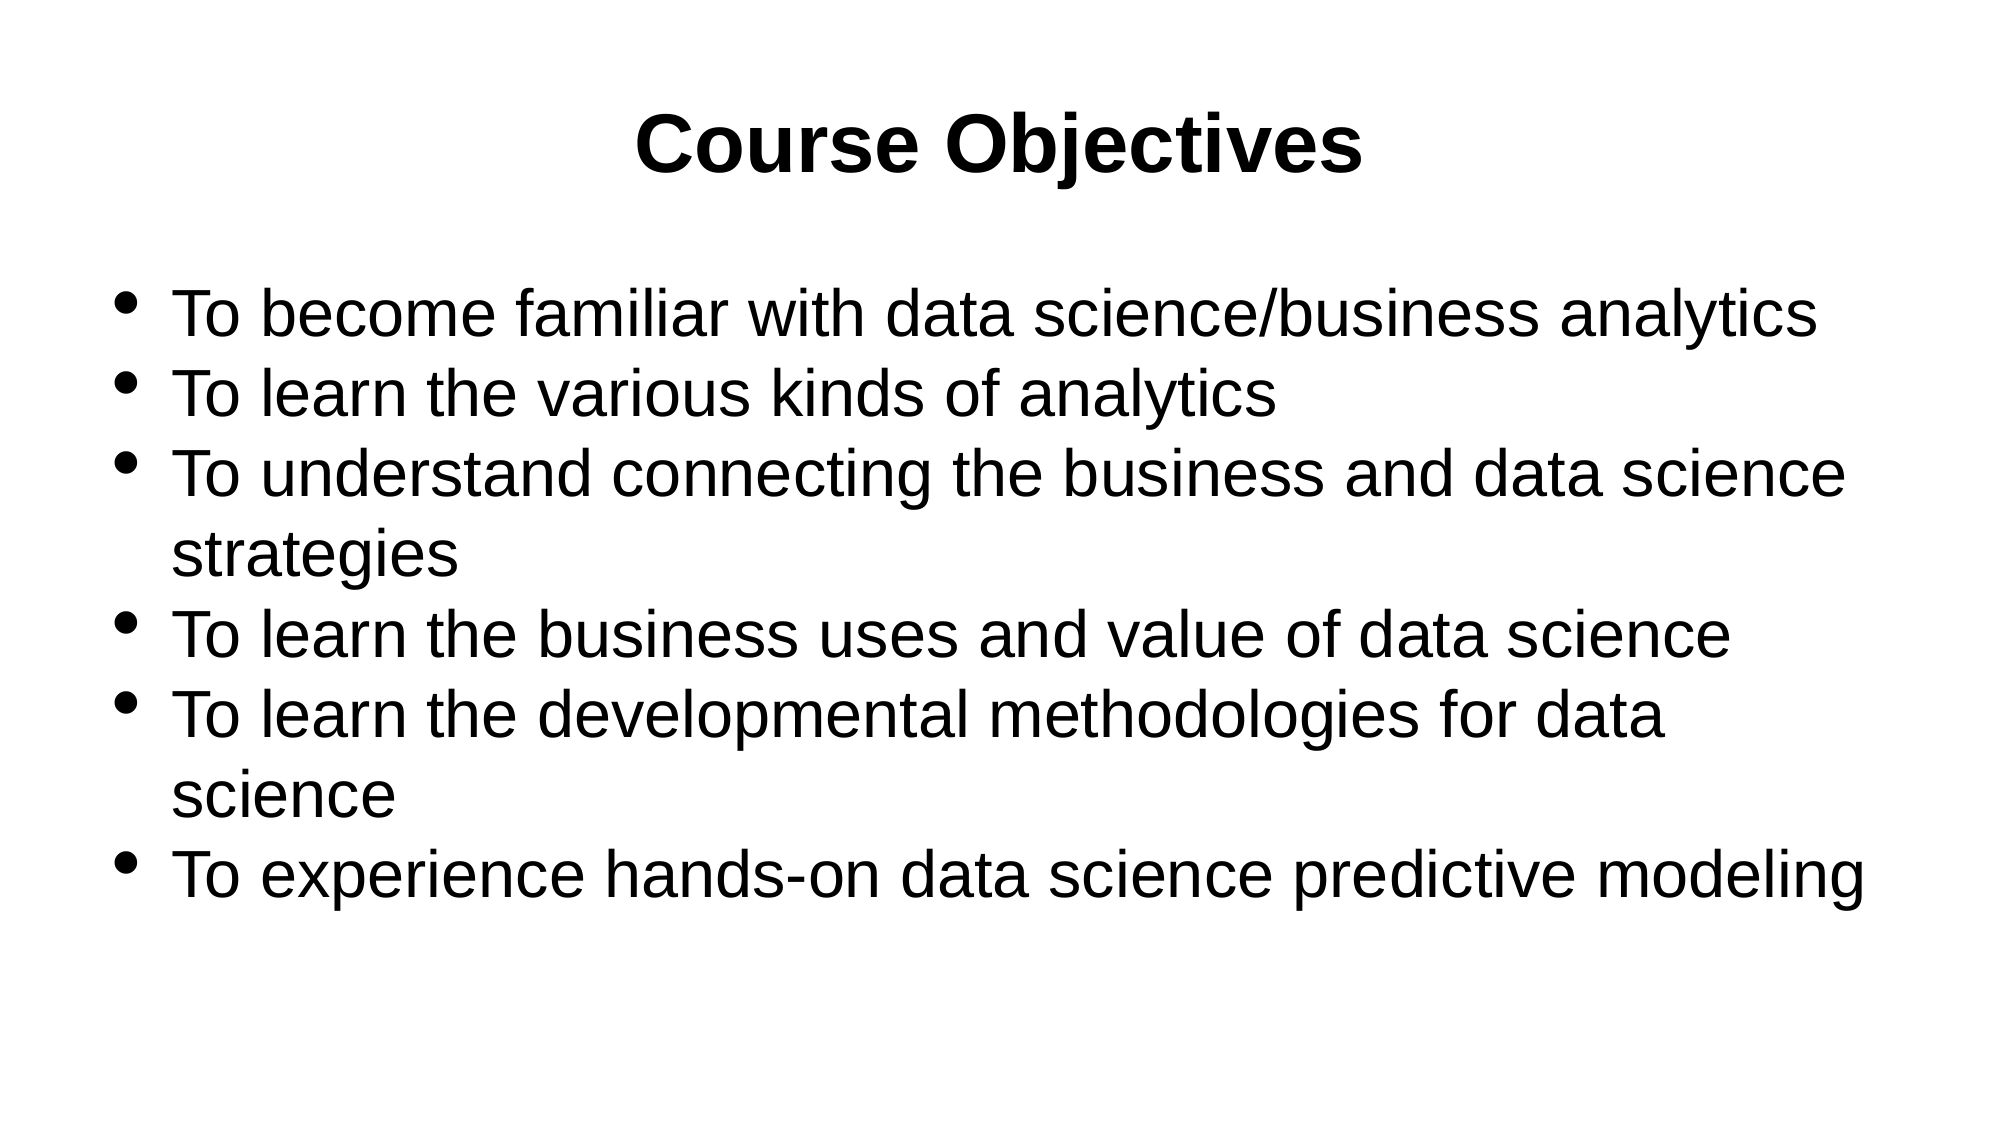

# Course Objectives
To become familiar with data science/business analytics
To learn the various kinds of analytics
To understand connecting the business and data science strategies
To learn the business uses and value of data science
To learn the developmental methodologies for data science
To experience hands-on data science predictive modeling